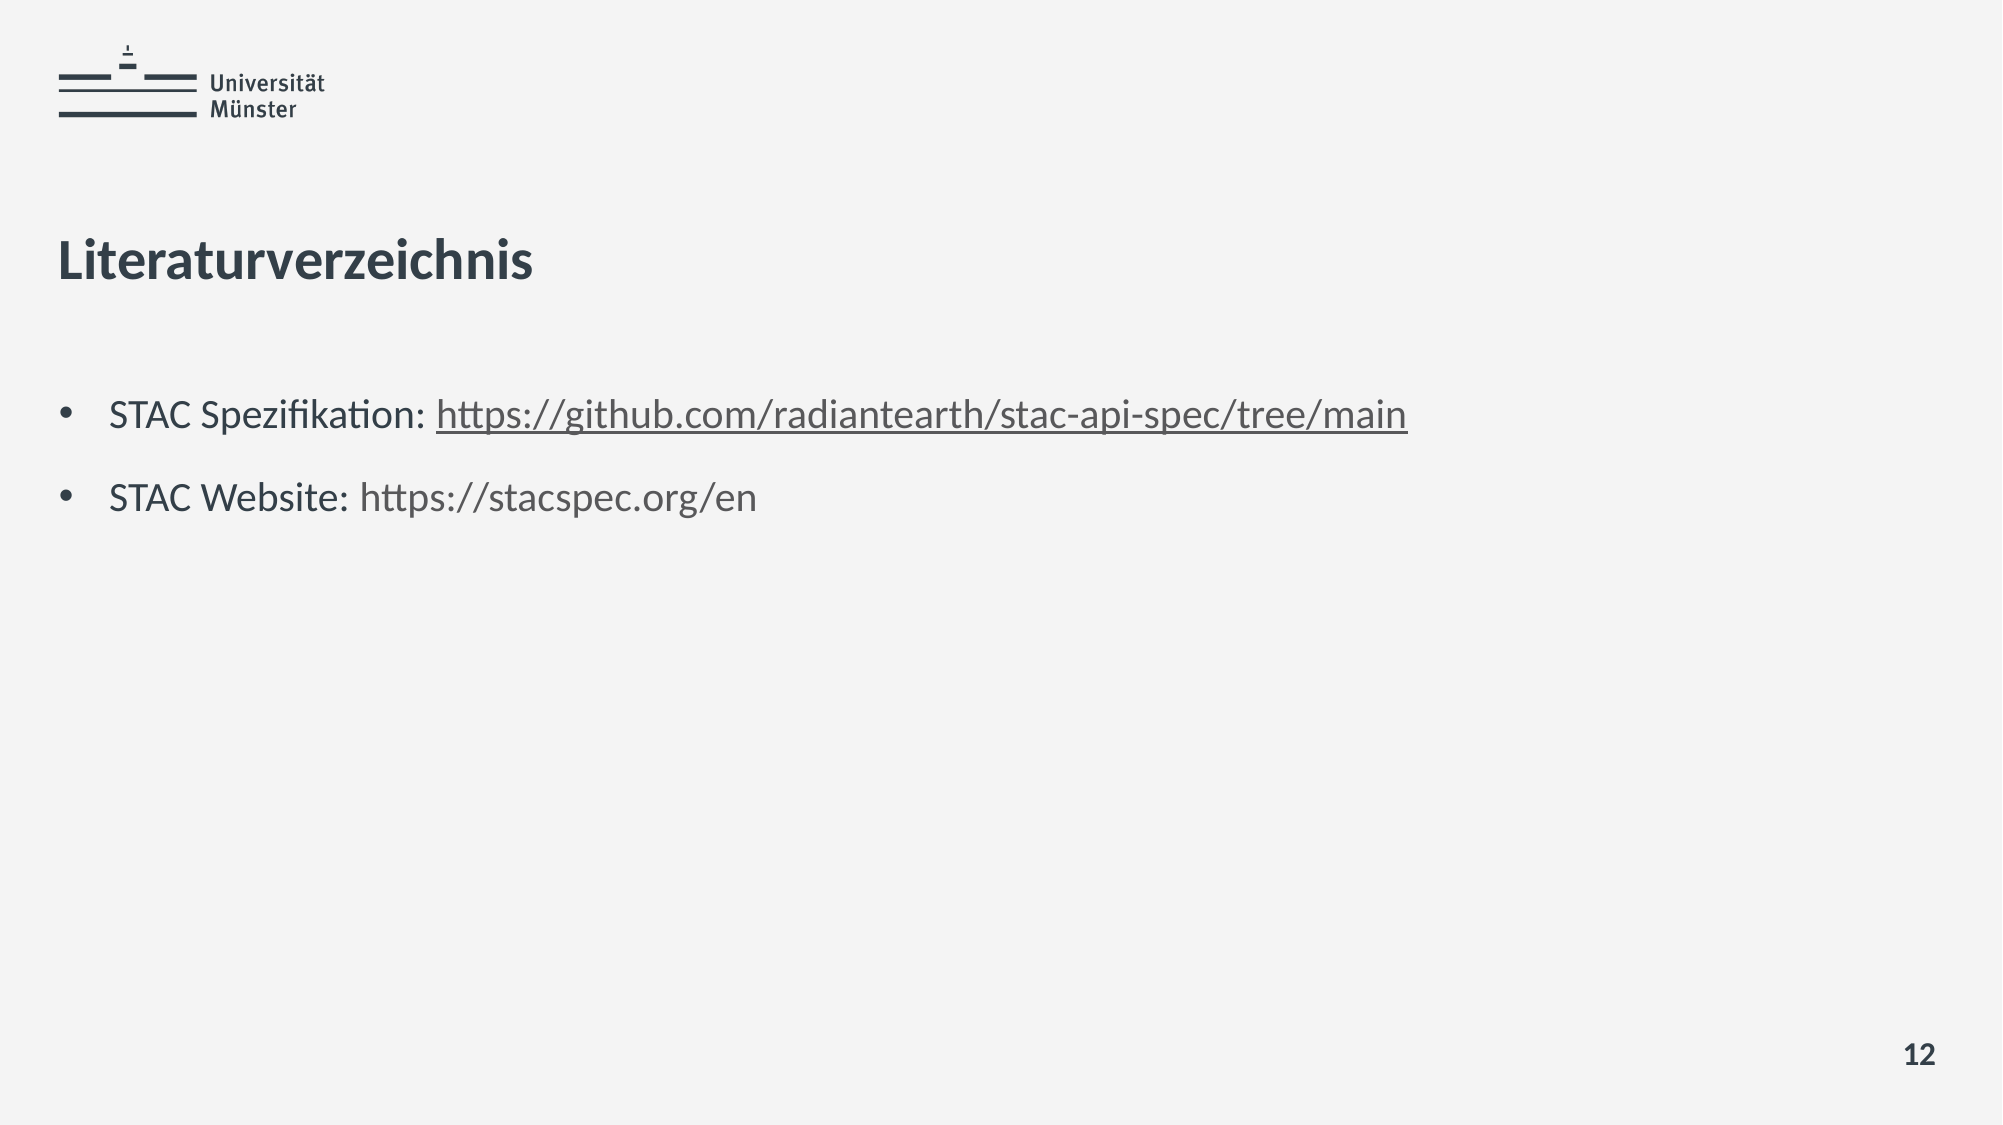

# Literaturverzeichnis
STAC Spezifikation: https://github.com/radiantearth/stac-api-spec/tree/main
STAC Website: https://stacspec.org/en
12